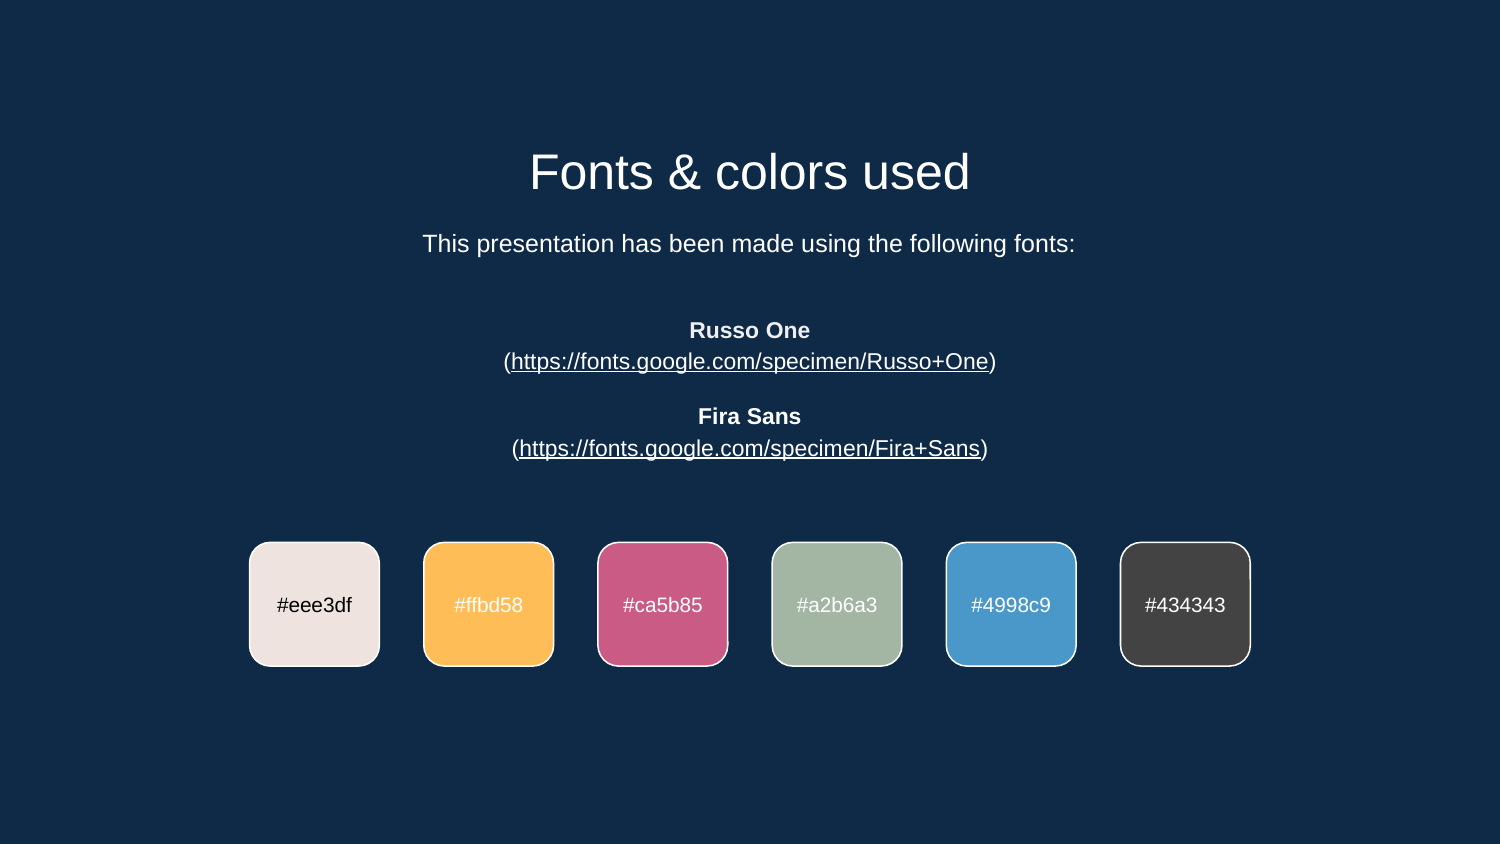

Fonts & colors used
This presentation has been made using the following fonts:

Russo One
(https://fonts.google.com/specimen/Russo+One)

Fira Sans
(https://fonts.google.com/specimen/Fira+Sans)

#eee3df
#ffbd58
#ca5b85
#a2b6a3
#4998c9
#434343